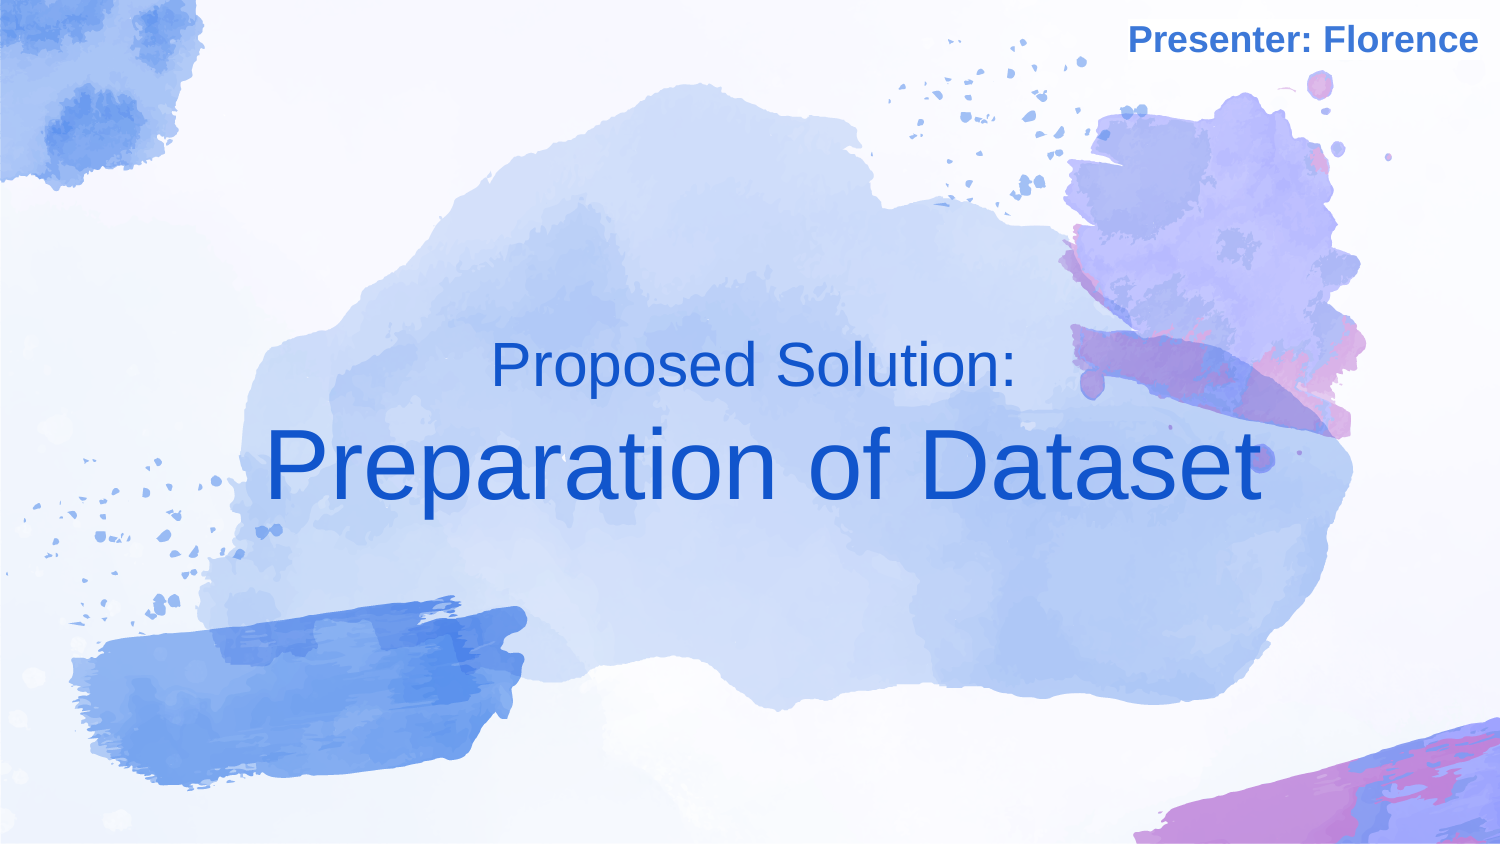

Presenter: Florence
# Proposed Solution:
Preparation of Dataset